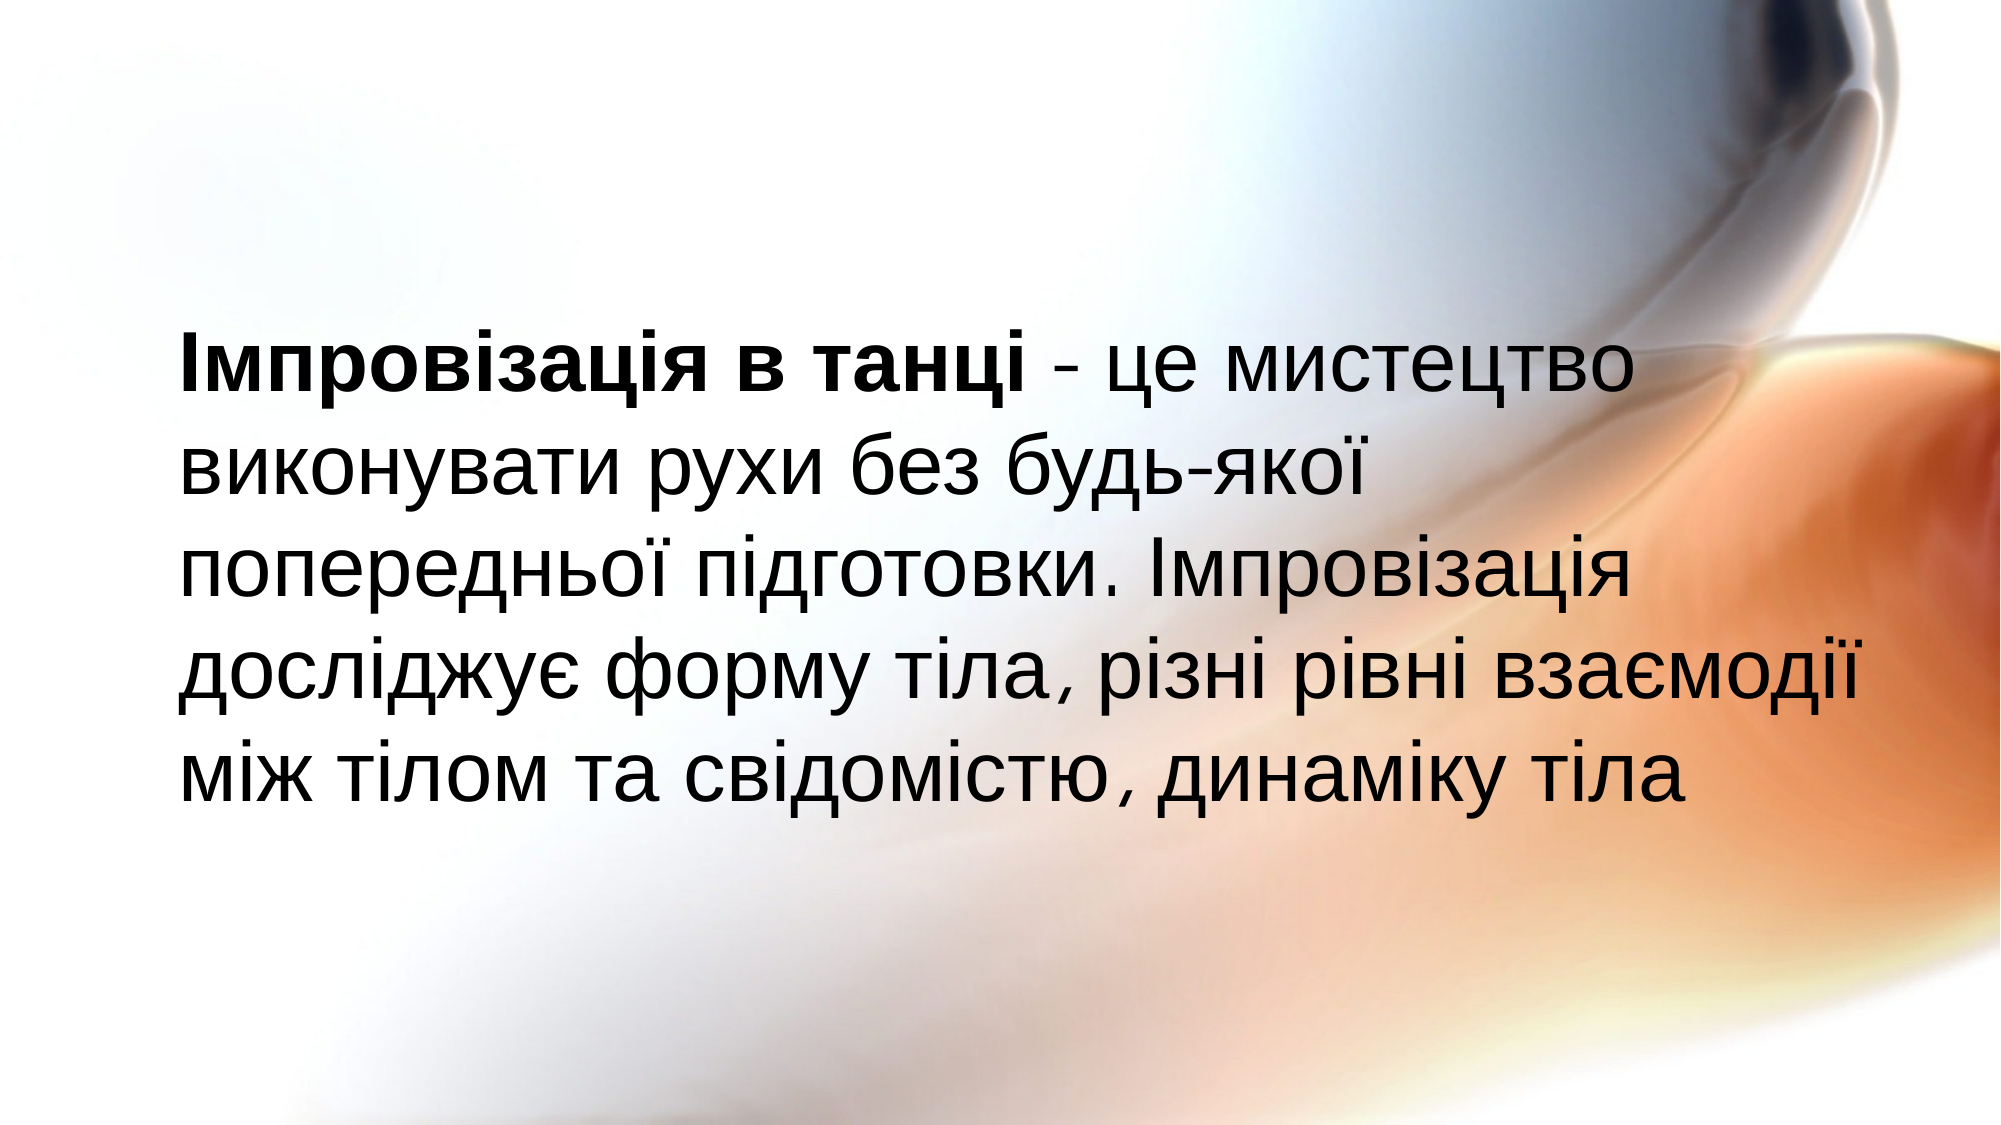

# Імпровізація в танці - це мистецтво виконувати рухи без будь-якої попередньої підготовки. Імпровізація досліджує форму тіла, різні рівні взаємодії між тілом та свідомістю, динаміку тіла